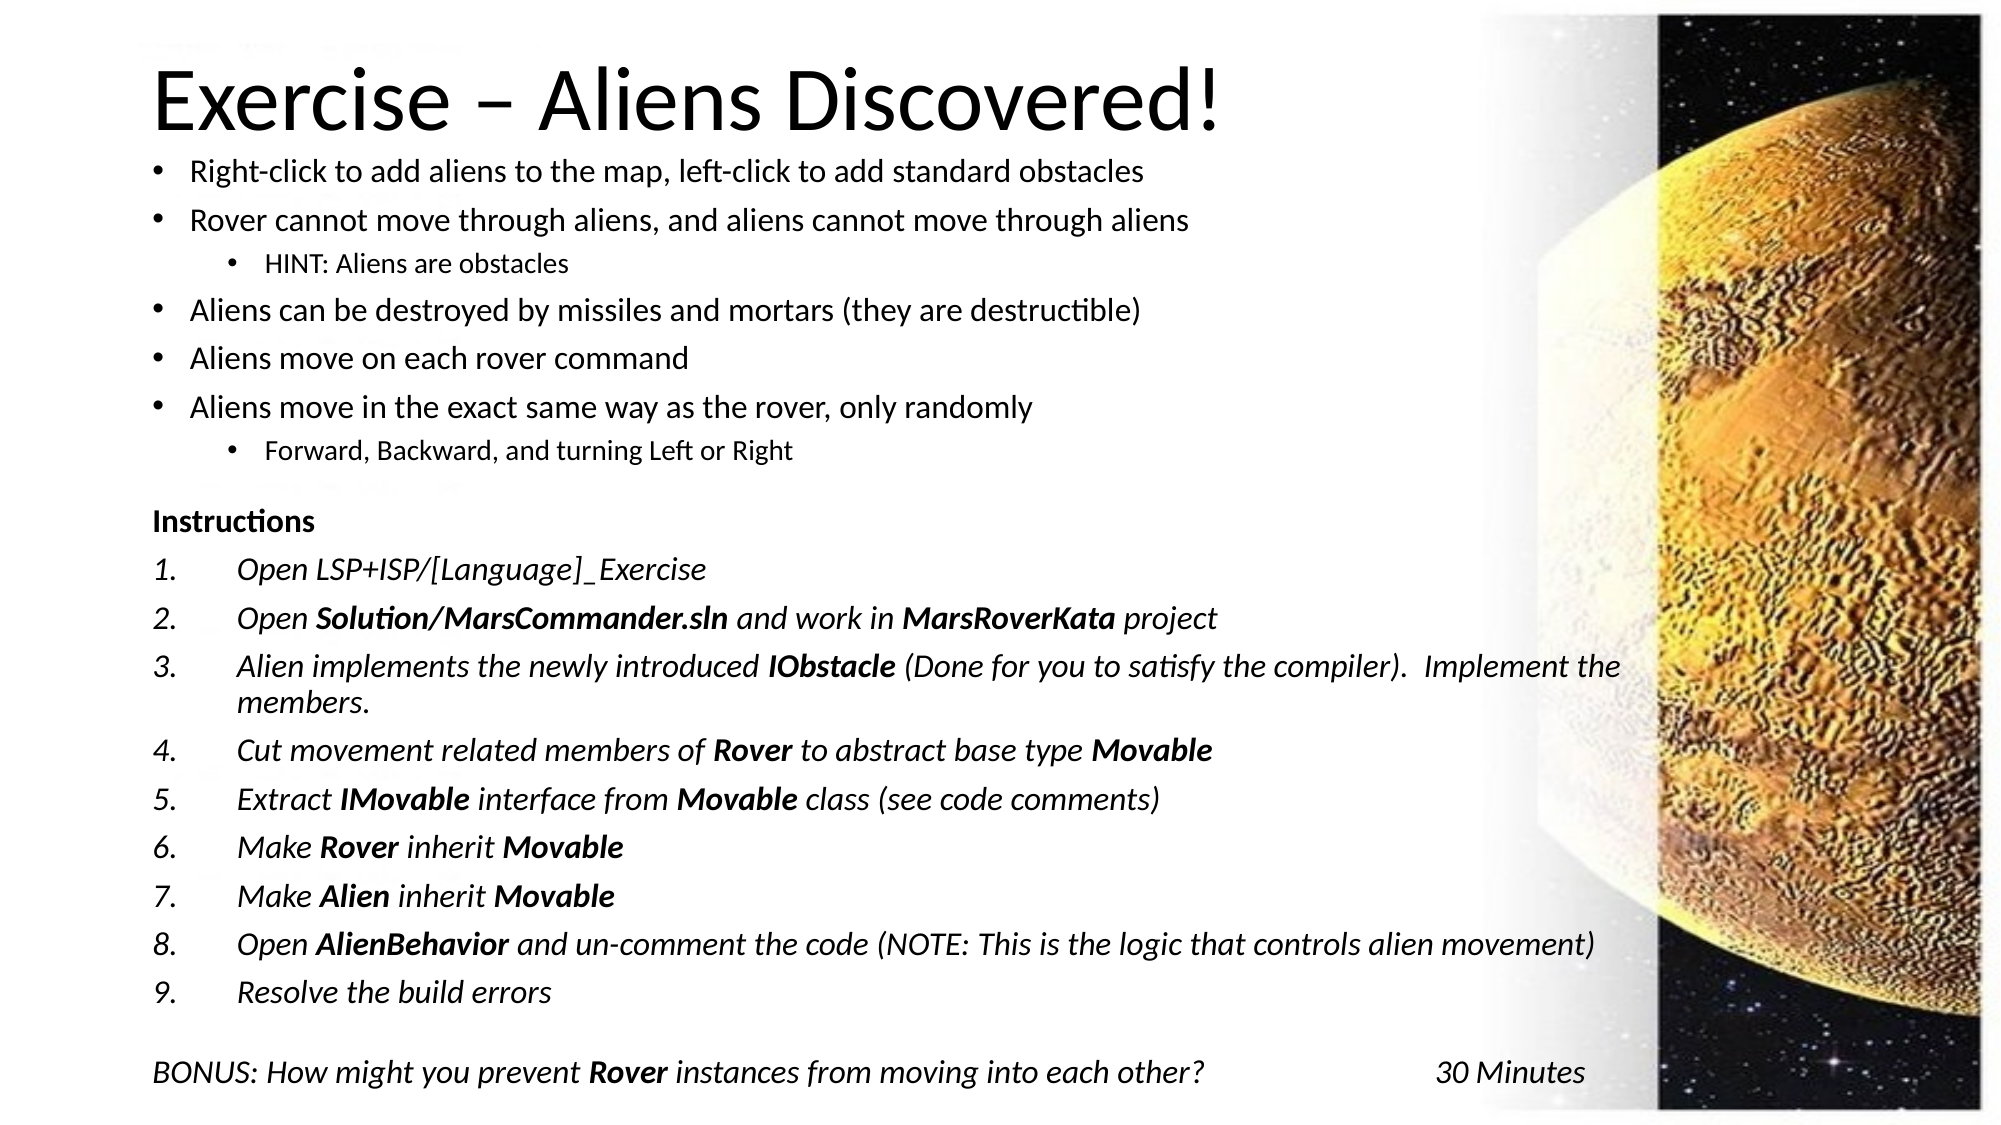

# Exercise – Aliens Discovered!
Right-click to add aliens to the map, left-click to add standard obstacles
Rover cannot move through aliens, and aliens cannot move through aliens
HINT: Aliens are obstacles
Aliens can be destroyed by missiles and mortars (they are destructible)
Aliens move on each rover command
Aliens move in the exact same way as the rover, only randomly
Forward, Backward, and turning Left or Right

Instructions
Open LSP+ISP/[Language]_Exercise
Open Solution/MarsCommander.sln and work in MarsRoverKata project
Alien implements the newly introduced IObstacle (Done for you to satisfy the compiler).  Implement the members.
Cut movement related members of Rover to abstract base type Movable
Extract IMovable interface from Movable class (see code comments)
Make Rover inherit Movable
Make Alien inherit Movable
Open AlienBehavior and un-comment the code (NOTE: This is the logic that controls alien movement)
Resolve the build errors

BONUS: How might you prevent Rover instances from moving into each other?	           30 Minutes